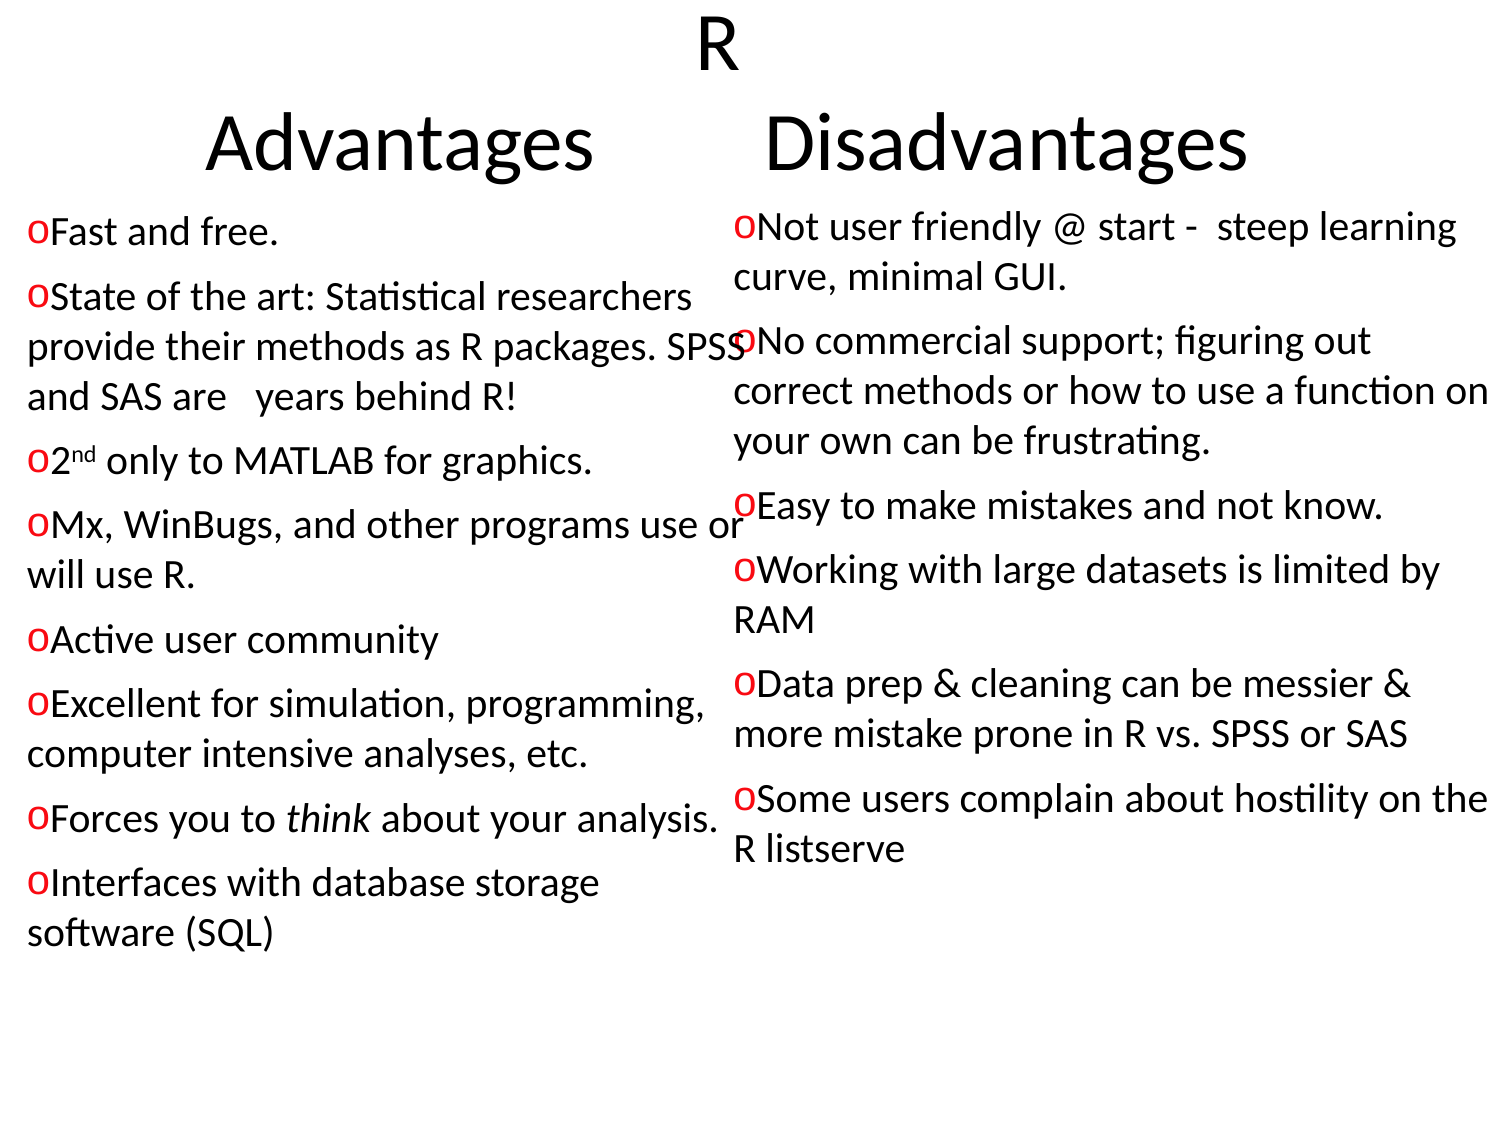

# R Advantages         Disadvantages
Not user friendly @ start -  steep learning curve, minimal GUI.
No commercial support; figuring out correct methods or how to use a function on your own can be frustrating.
Easy to make mistakes and not know.
Working with large datasets is limited by RAM
Data prep & cleaning can be messier & more mistake prone in R vs. SPSS or SAS
Some users complain about hostility on the R listserve
Fast and free.
State of the art: Statistical researchers provide their methods as R packages. SPSS and SAS are   years behind R!
2nd only to MATLAB for graphics.
Mx, WinBugs, and other programs use or will use R.
Active user community
Excellent for simulation, programming, computer intensive analyses, etc.
Forces you to think about your analysis.
Interfaces with database storage software (SQL)